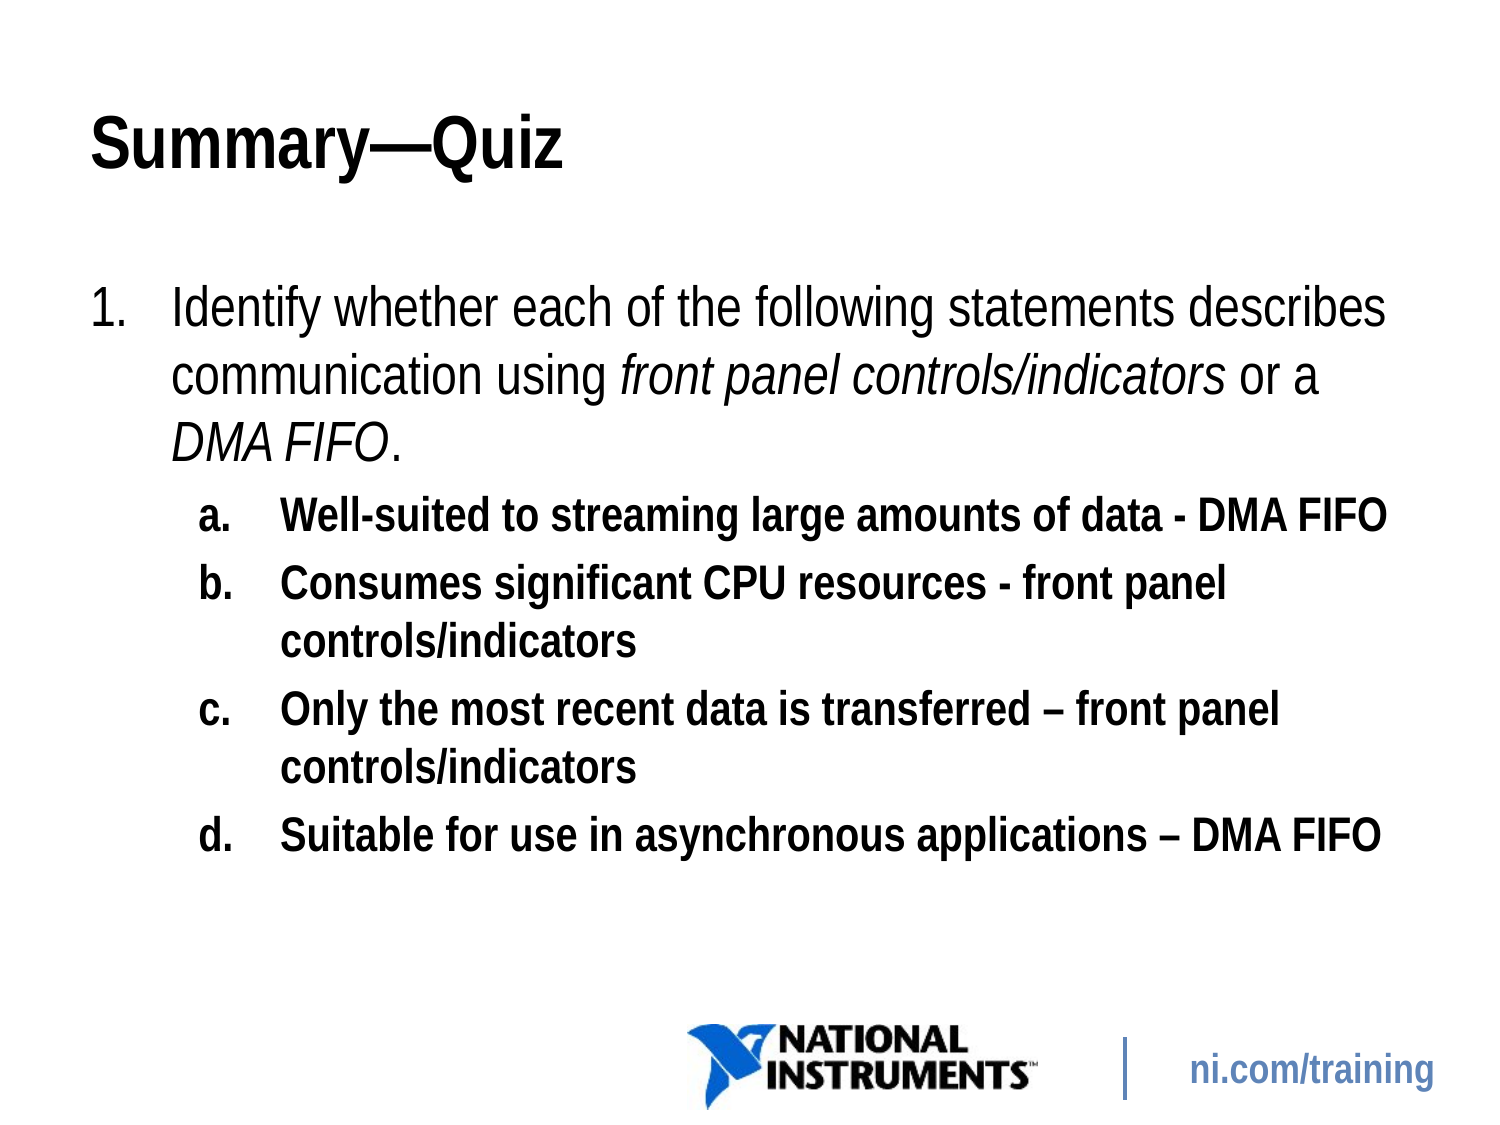

# Summary—Quiz
Identify whether each of the following statements describes communication using front panel controls/indicators or a DMA FIFO.
Well-suited to streaming large amounts of data - DMA FIFO
Consumes significant CPU resources - front panel controls/indicators
Only the most recent data is transferred – front panel controls/indicators
Suitable for use in asynchronous applications – DMA FIFO